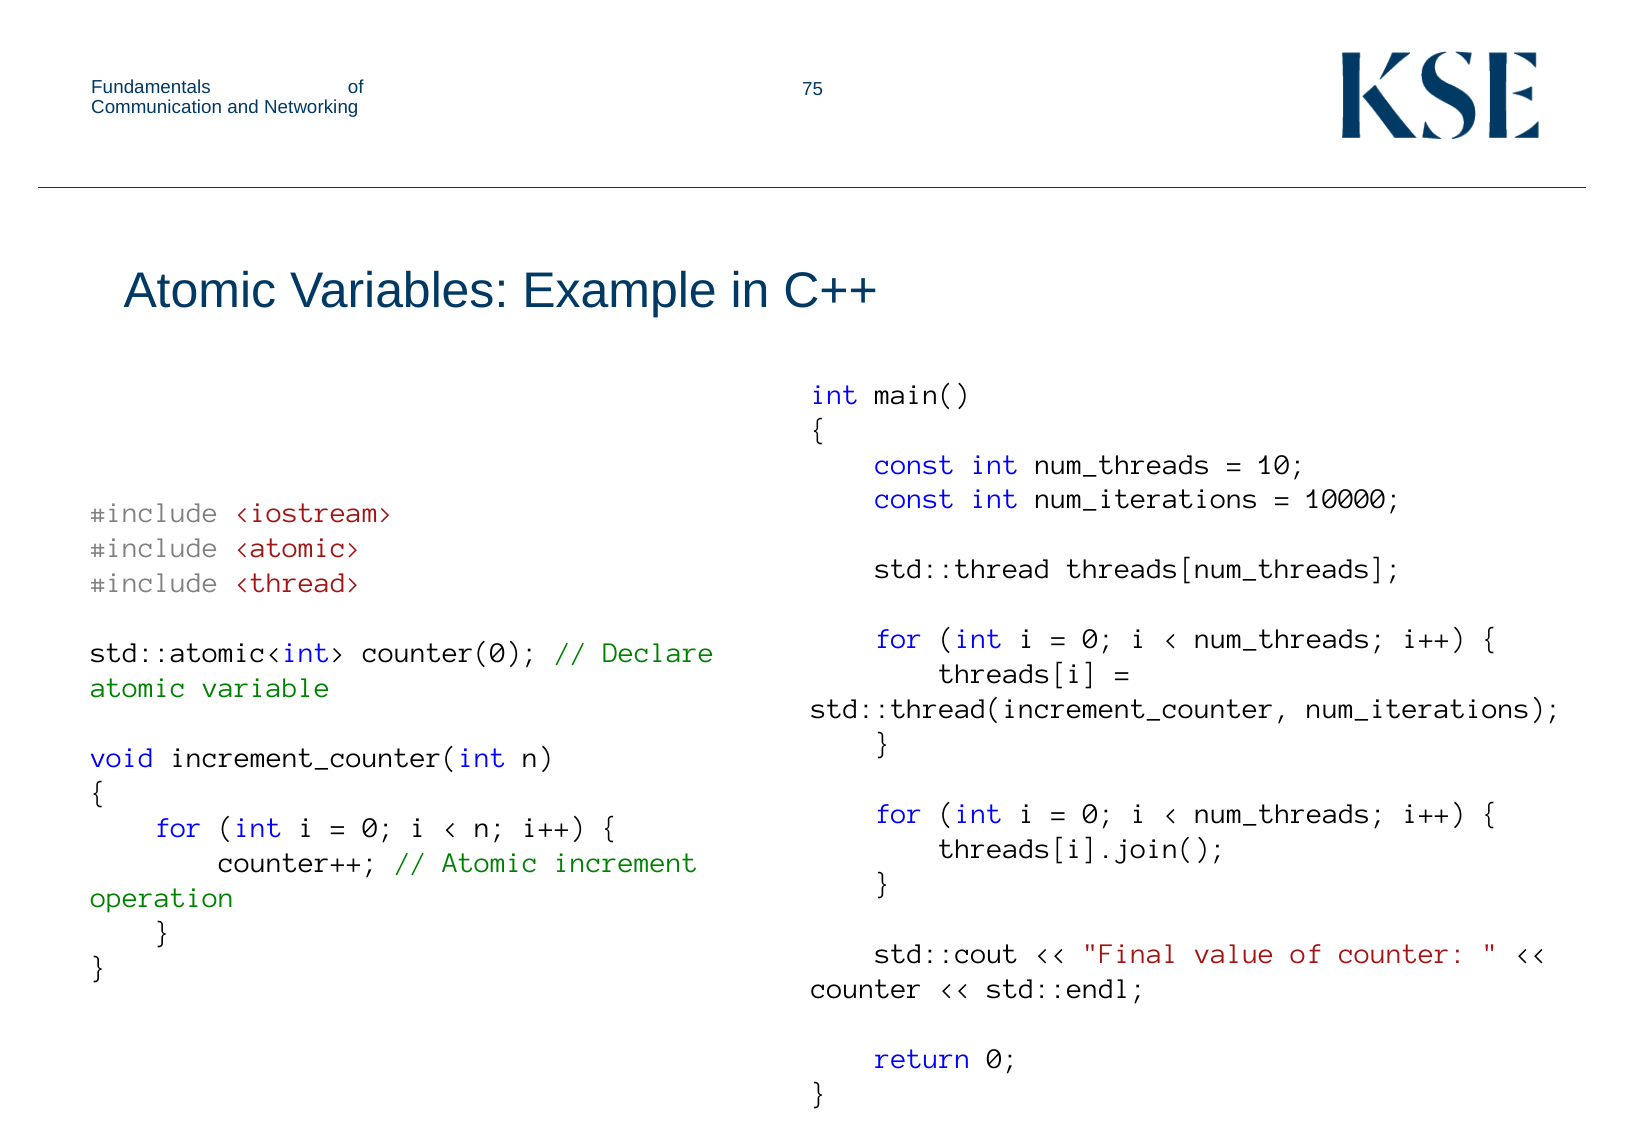

Fundamentals of Communication and Networking
Atomic Variables: Example in C++
int main()
{
    const int num_threads = 10;
    const int num_iterations = 10000;

    std::thread threads[num_threads];

    for (int i = 0; i < num_threads; i++) {
        threads[i] = std::thread(increment_counter, num_iterations);
    }

    for (int i = 0; i < num_threads; i++) {
        threads[i].join();
    }

    std::cout << "Final value of counter: " << counter << std::endl;

    return 0;
}
#include <iostream>
#include <atomic>
#include <thread>

std::atomic<int> counter(0); // Declare atomic variable

void increment_counter(int n)
{
    for (int i = 0; i < n; i++) {
        counter++; // Atomic increment operation
    }
}